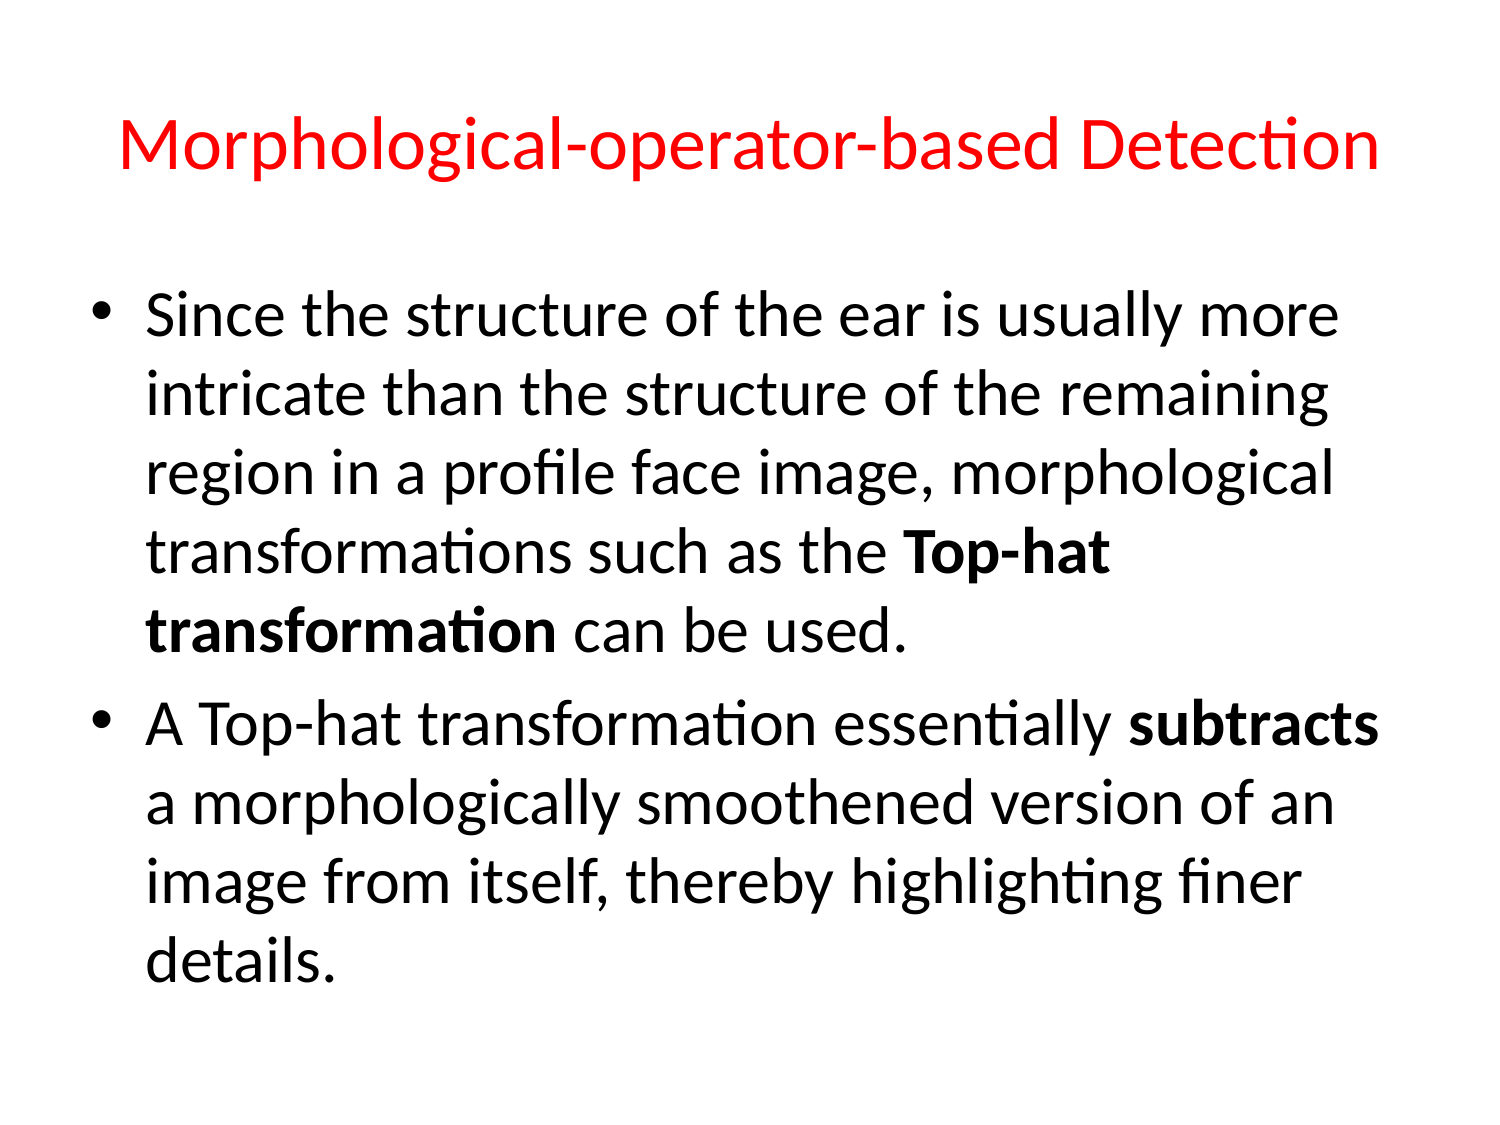

# Morphological-operator-based Detection
Since the structure of the ear is usually more intricate than the structure of the remaining region in a profile face image, morphological transformations such as the Top-hat transformation can be used.
A Top-hat transformation essentially subtracts a morphologically smoothened version of an image from itself, thereby highlighting finer details.